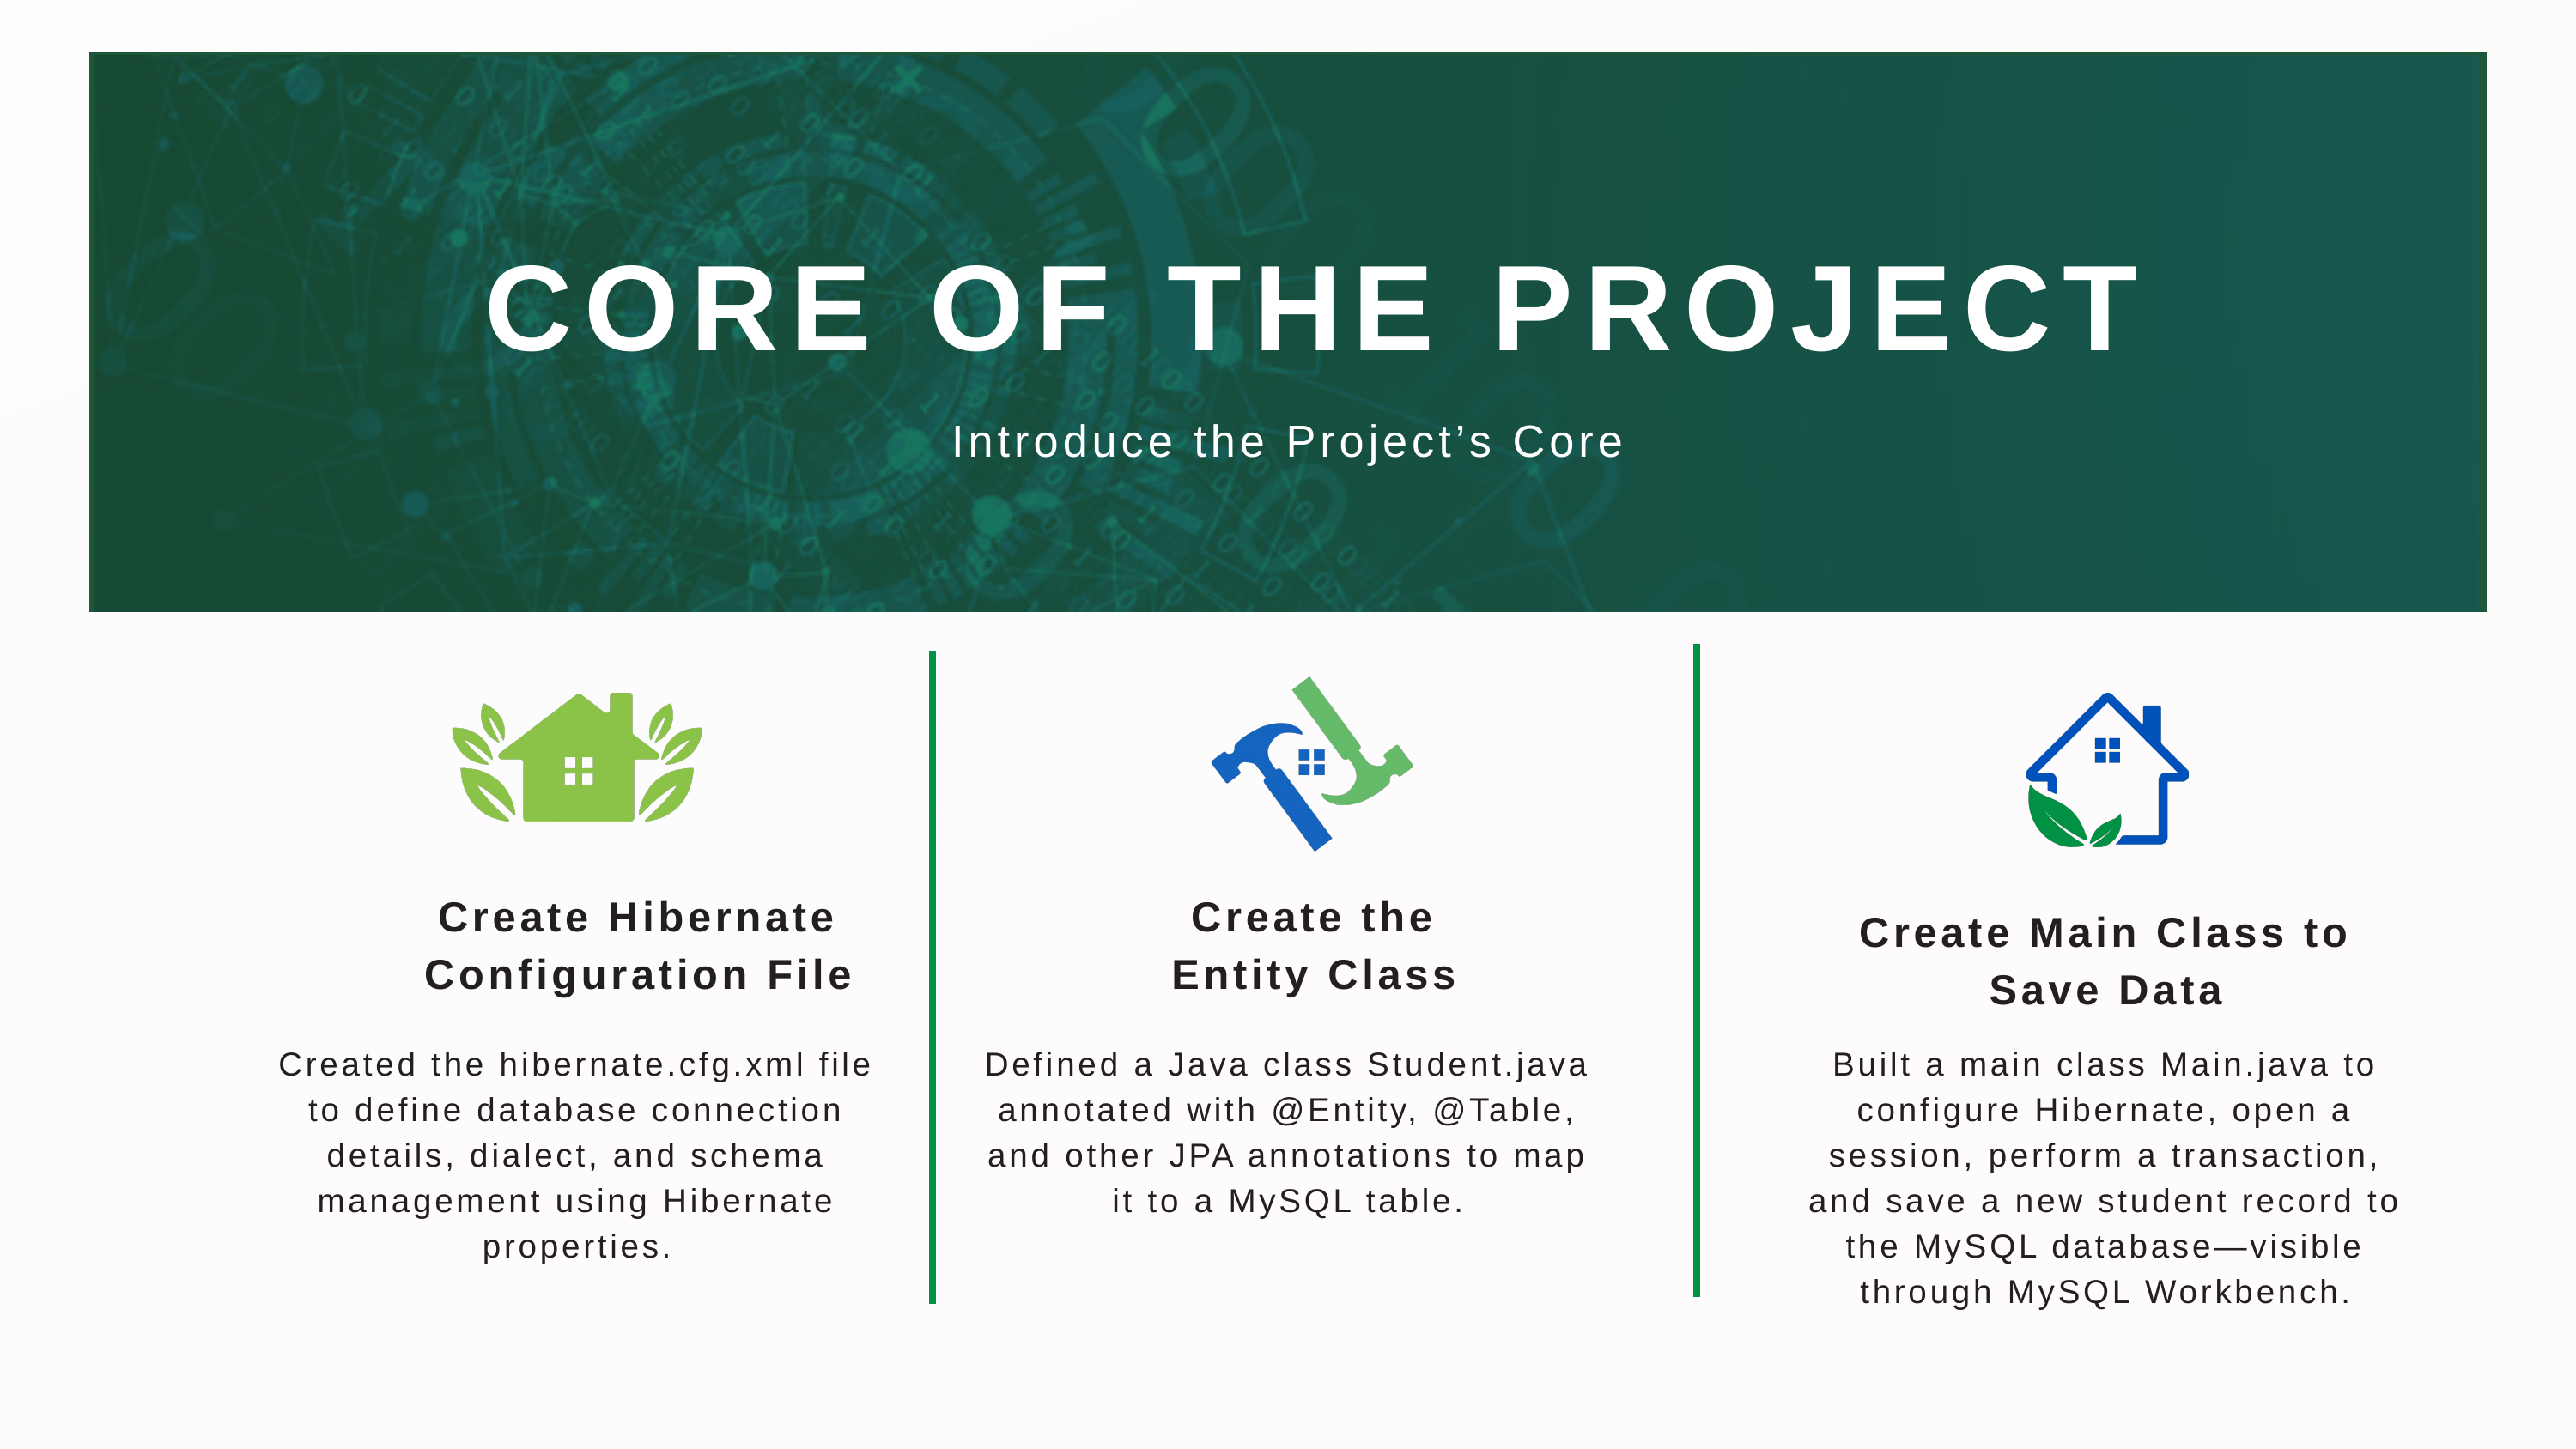

CORE OF THE PROJECT
Introduce the Project’s Core

Create Hibernate Configuration File
Create the Entity Class
Create Main Class to Save Data
Created the hibernate.cfg.xml file to define database connection details, dialect, and schema management using Hibernate properties.
Defined a Java class Student.java annotated with @Entity, @Table, and other JPA annotations to map it to a MySQL table.
Built a main class Main.java to configure Hibernate, open a session, perform a transaction, and save a new student record to the MySQL database—visible through MySQL Workbench.